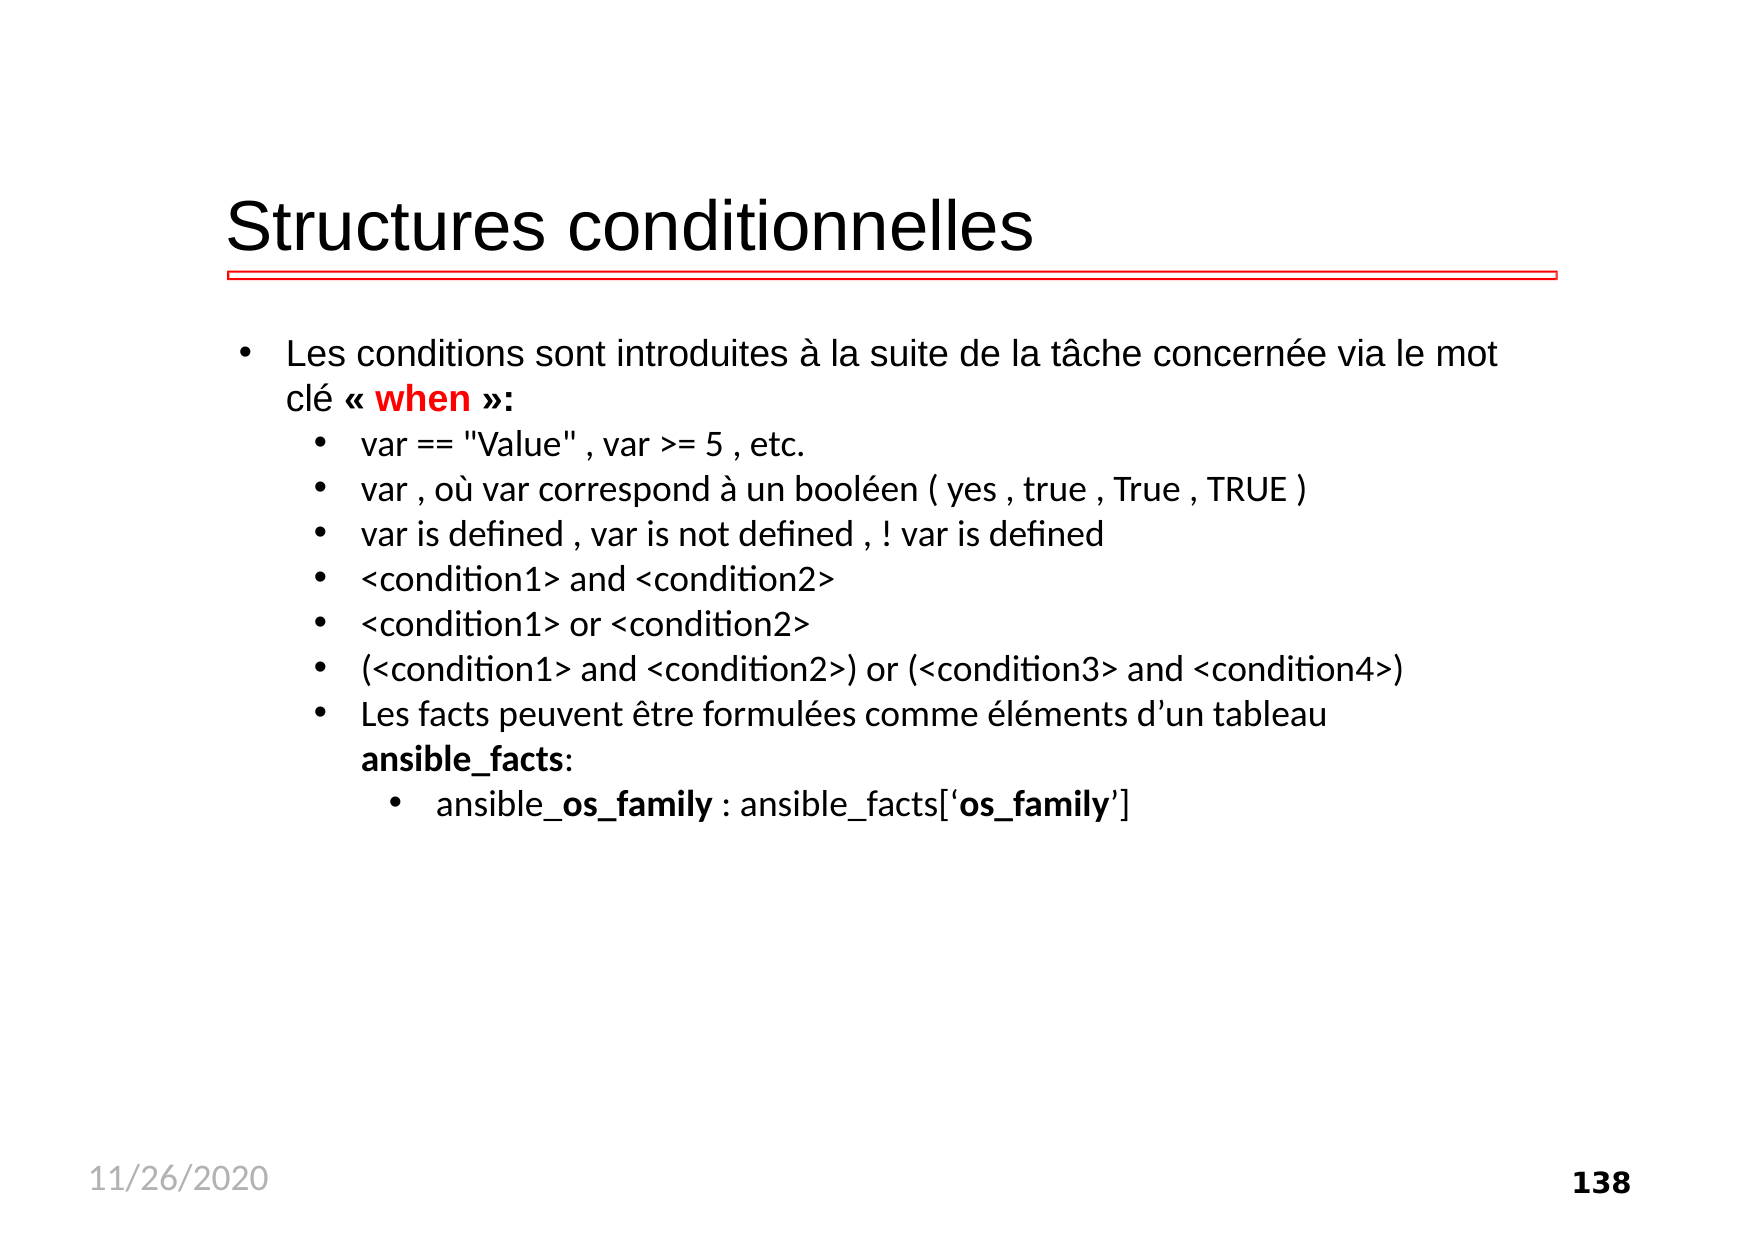

# Structures conditionnelles
Les conditions sont introduites à la suite de la tâche concernée via le mot clé « when »:
var == "Value" , var >= 5 , etc.
var , où var correspond à un booléen ( yes , true , True , TRUE )
var is defined , var is not defined , ! var is defined
<condition1> and <condition2>
<condition1> or <condition2>
(<condition1> and <condition2>) or (<condition3> and <condition4>)
Les facts peuvent être formulées comme éléments d’un tableau ansible_facts:
ansible_os_family : ansible_facts[‘os_family’]
11/26/2020
138